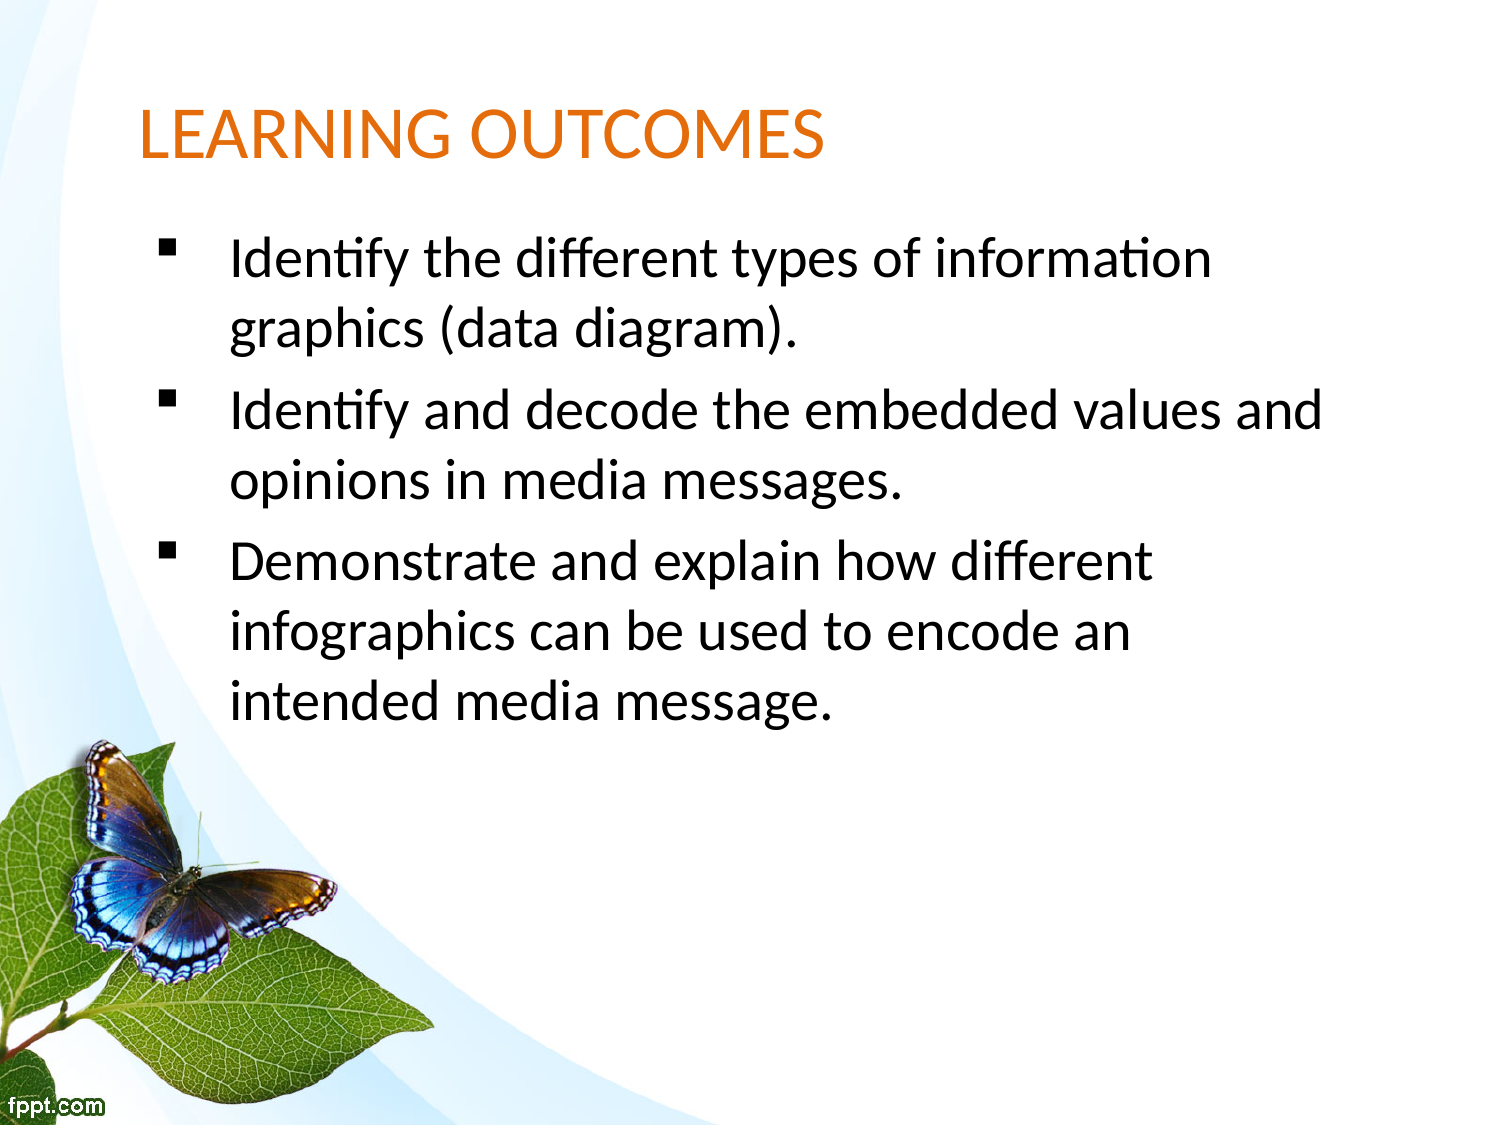

# LEARNING OUTCOMES
Identify the different types of information graphics (data diagram).
Identify and decode the embedded values and opinions in media messages.
Demonstrate and explain how different infographics can be used to encode an intended media message.